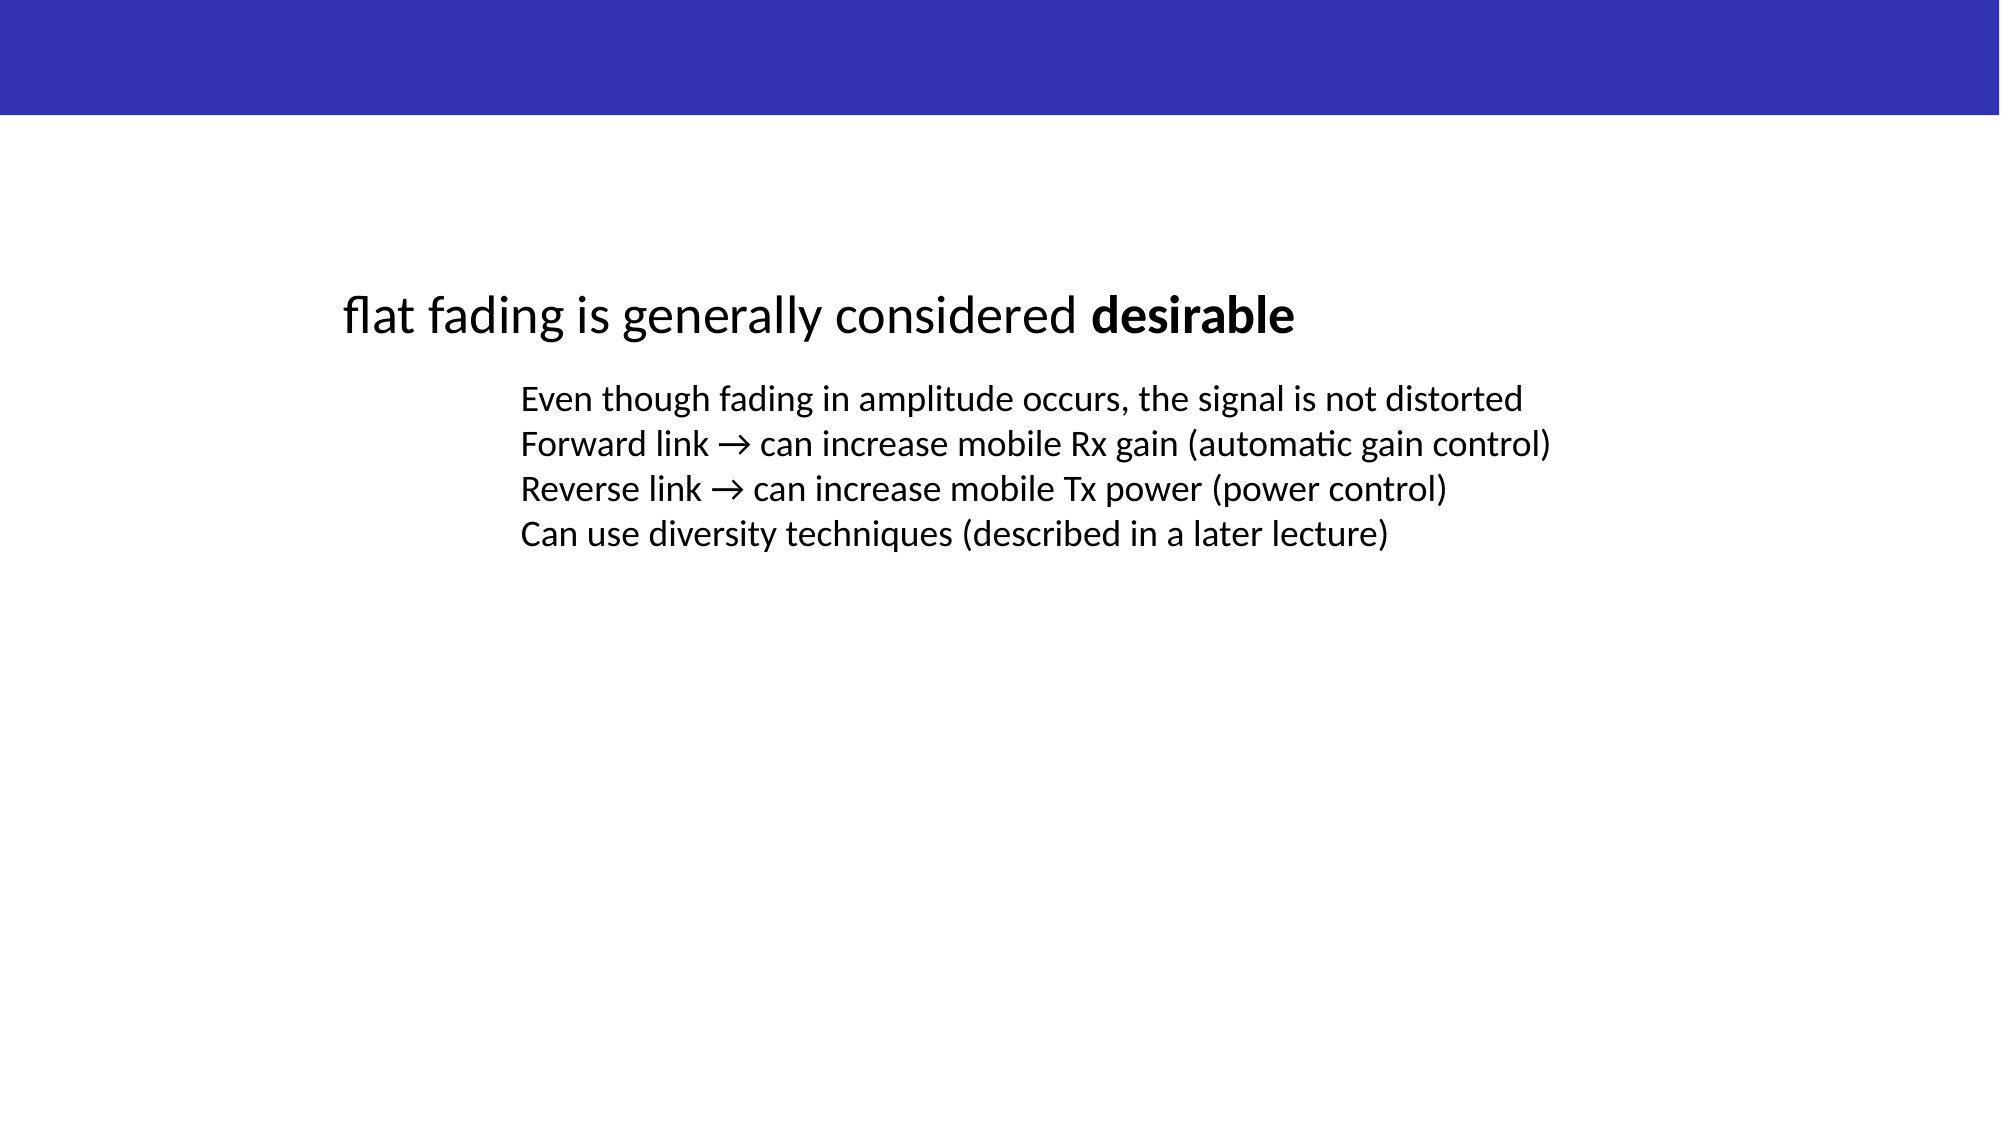

#
flat fading is generally considered desirable

Even though fading in amplitude occurs, the signal is not distorted
Forward link → can increase mobile Rx gain (automatic gain control)
Reverse link → can increase mobile Tx power (power control)
Can use diversity techniques (described in a later lecture)